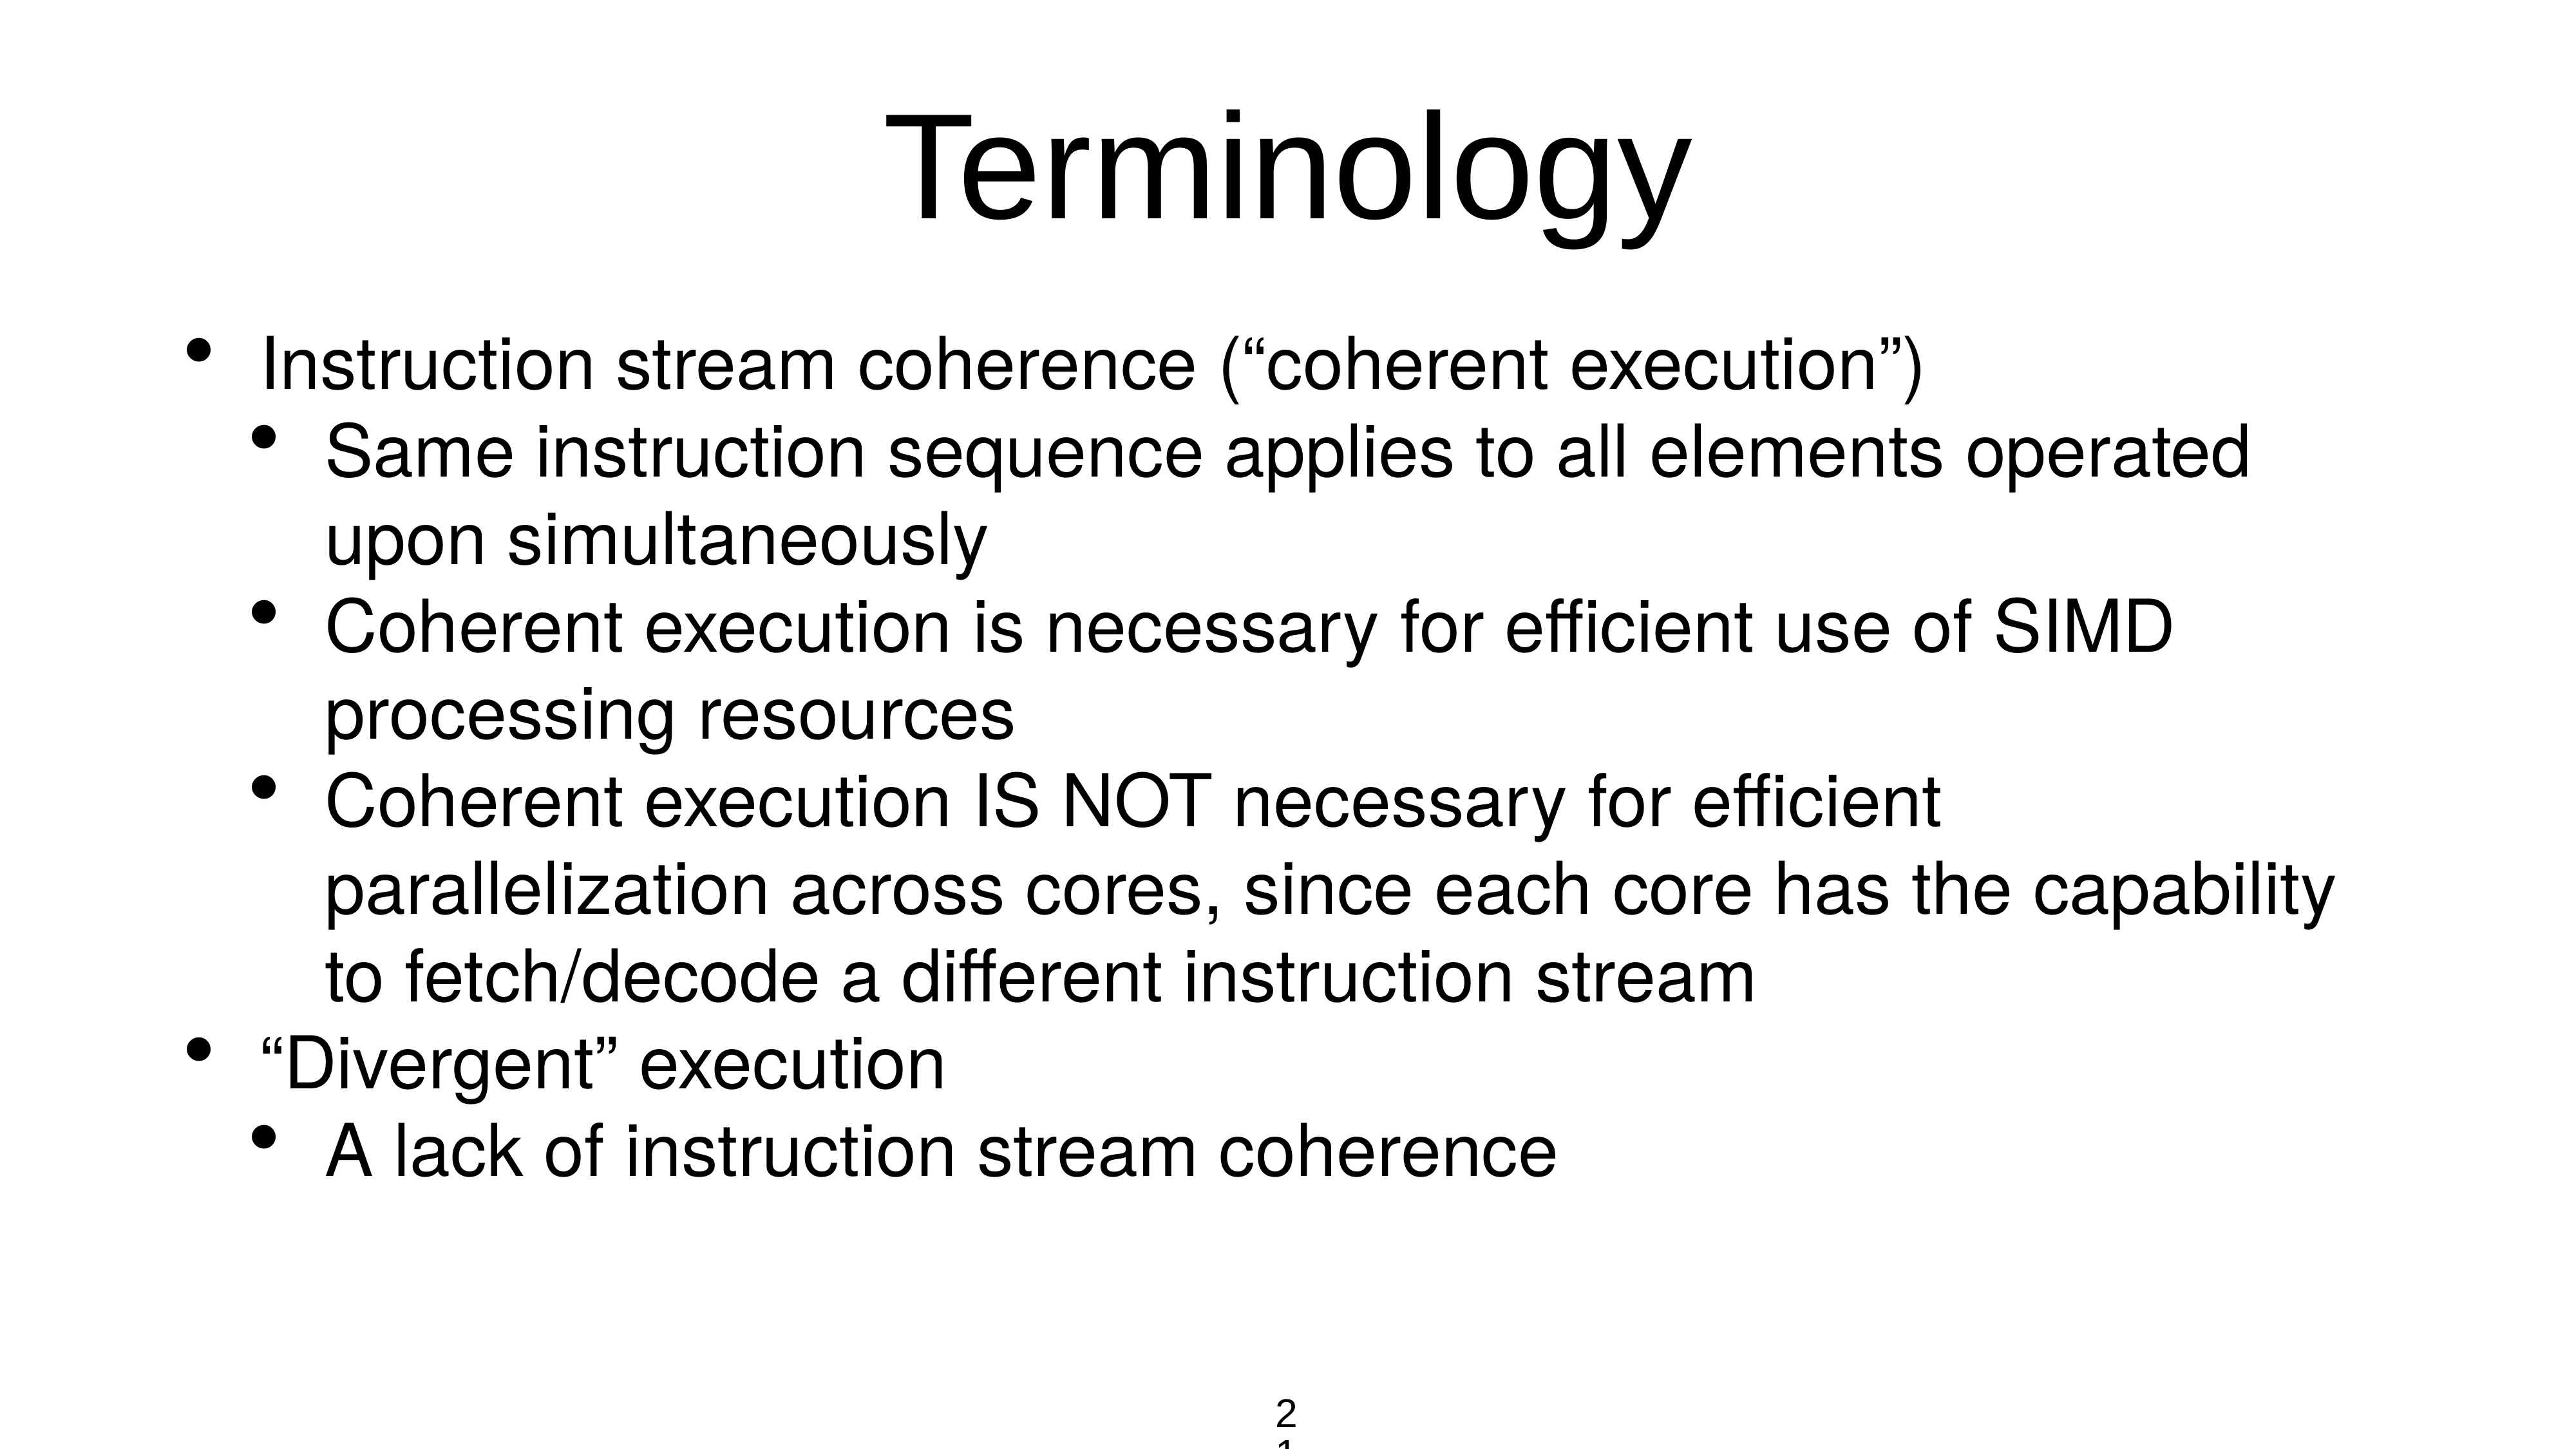

# Terminology
Instruction stream coherence (“coherent execution”)
Same instruction sequence applies to all elements operated upon simultaneously
Coherent execution is necessary for efficient use of SIMD processing resources
Coherent execution IS NOT necessary for efficient parallelization across cores, since each core has the capability to fetch/decode a different instruction stream
“Divergent” execution
A lack of instruction stream coherence
21